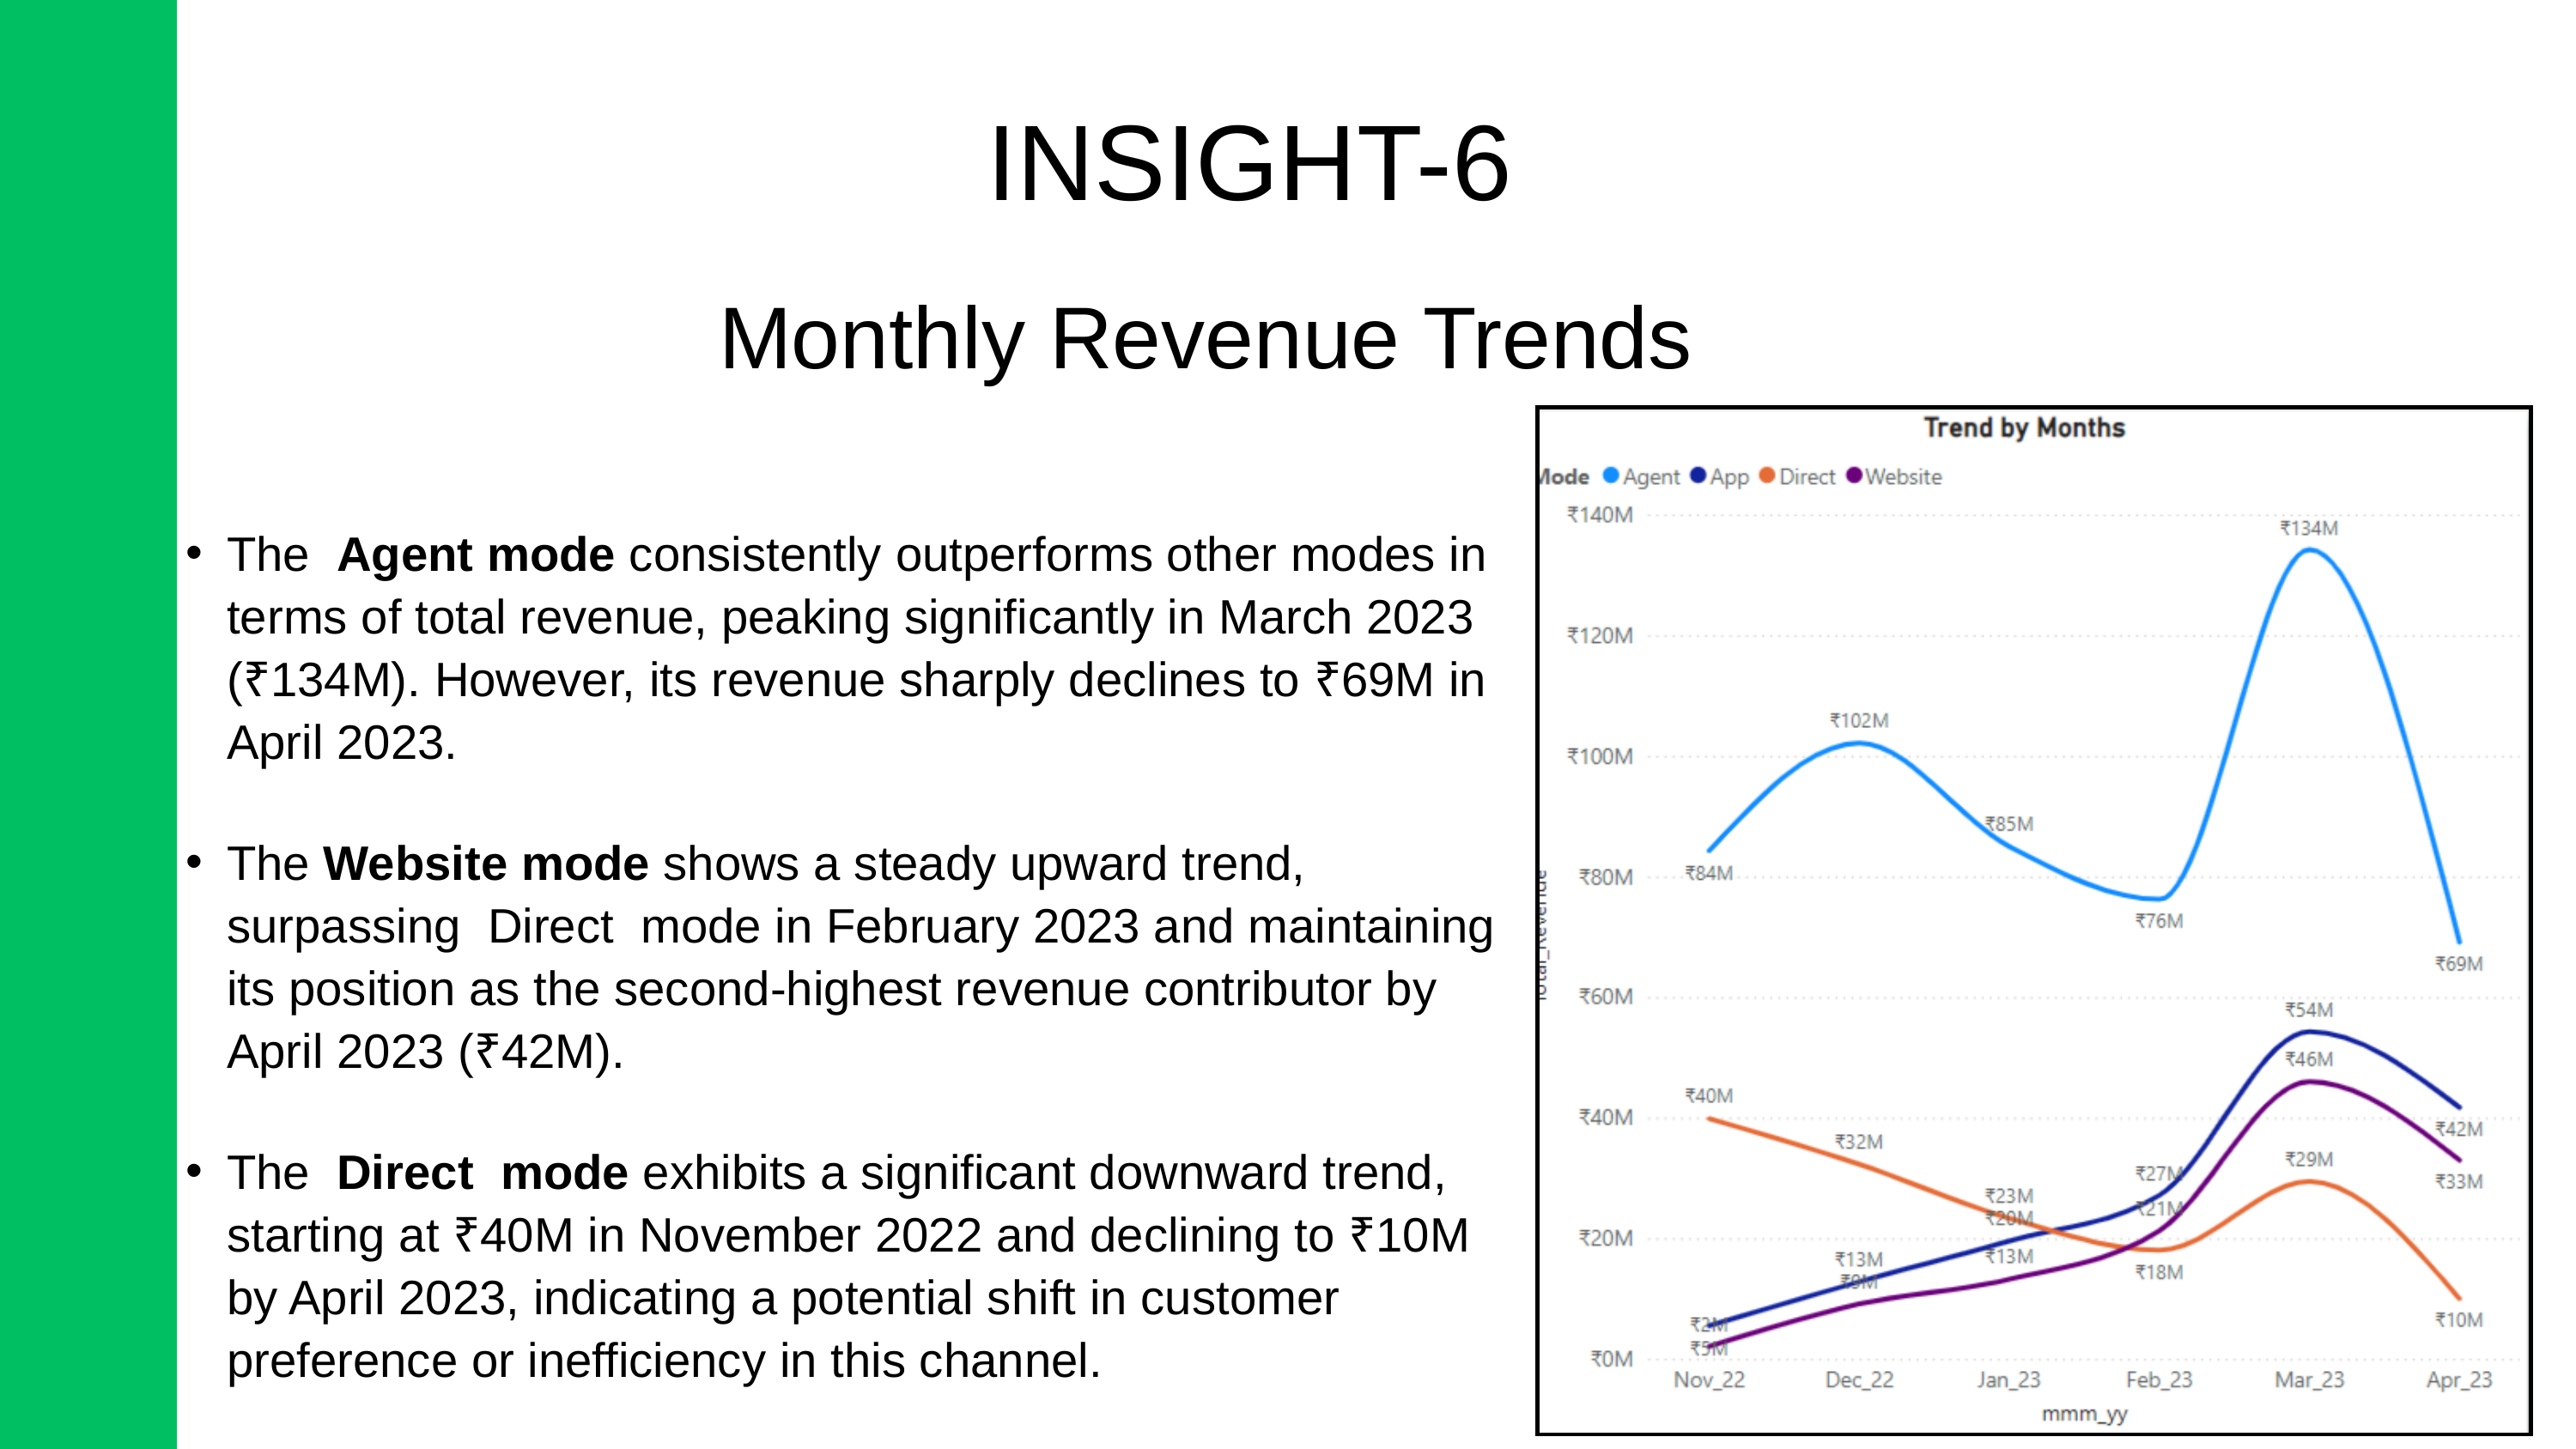

INSIGHT-6
Monthly Revenue Trends

The  Agent mode consistently outperforms other modes in terms of total revenue, peaking significantly in March 2023 (₹134M). However, its revenue sharply declines to ₹69M in April 2023.

The Website mode shows a steady upward trend, surpassing  Direct  mode in February 2023 and maintaining its position as the second-highest revenue contributor by April 2023 (₹42M).

The  Direct  mode exhibits a significant downward trend, starting at ₹40M in November 2022 and declining to ₹10M by April 2023, indicating a potential shift in customer preference or inefficiency in this channel.